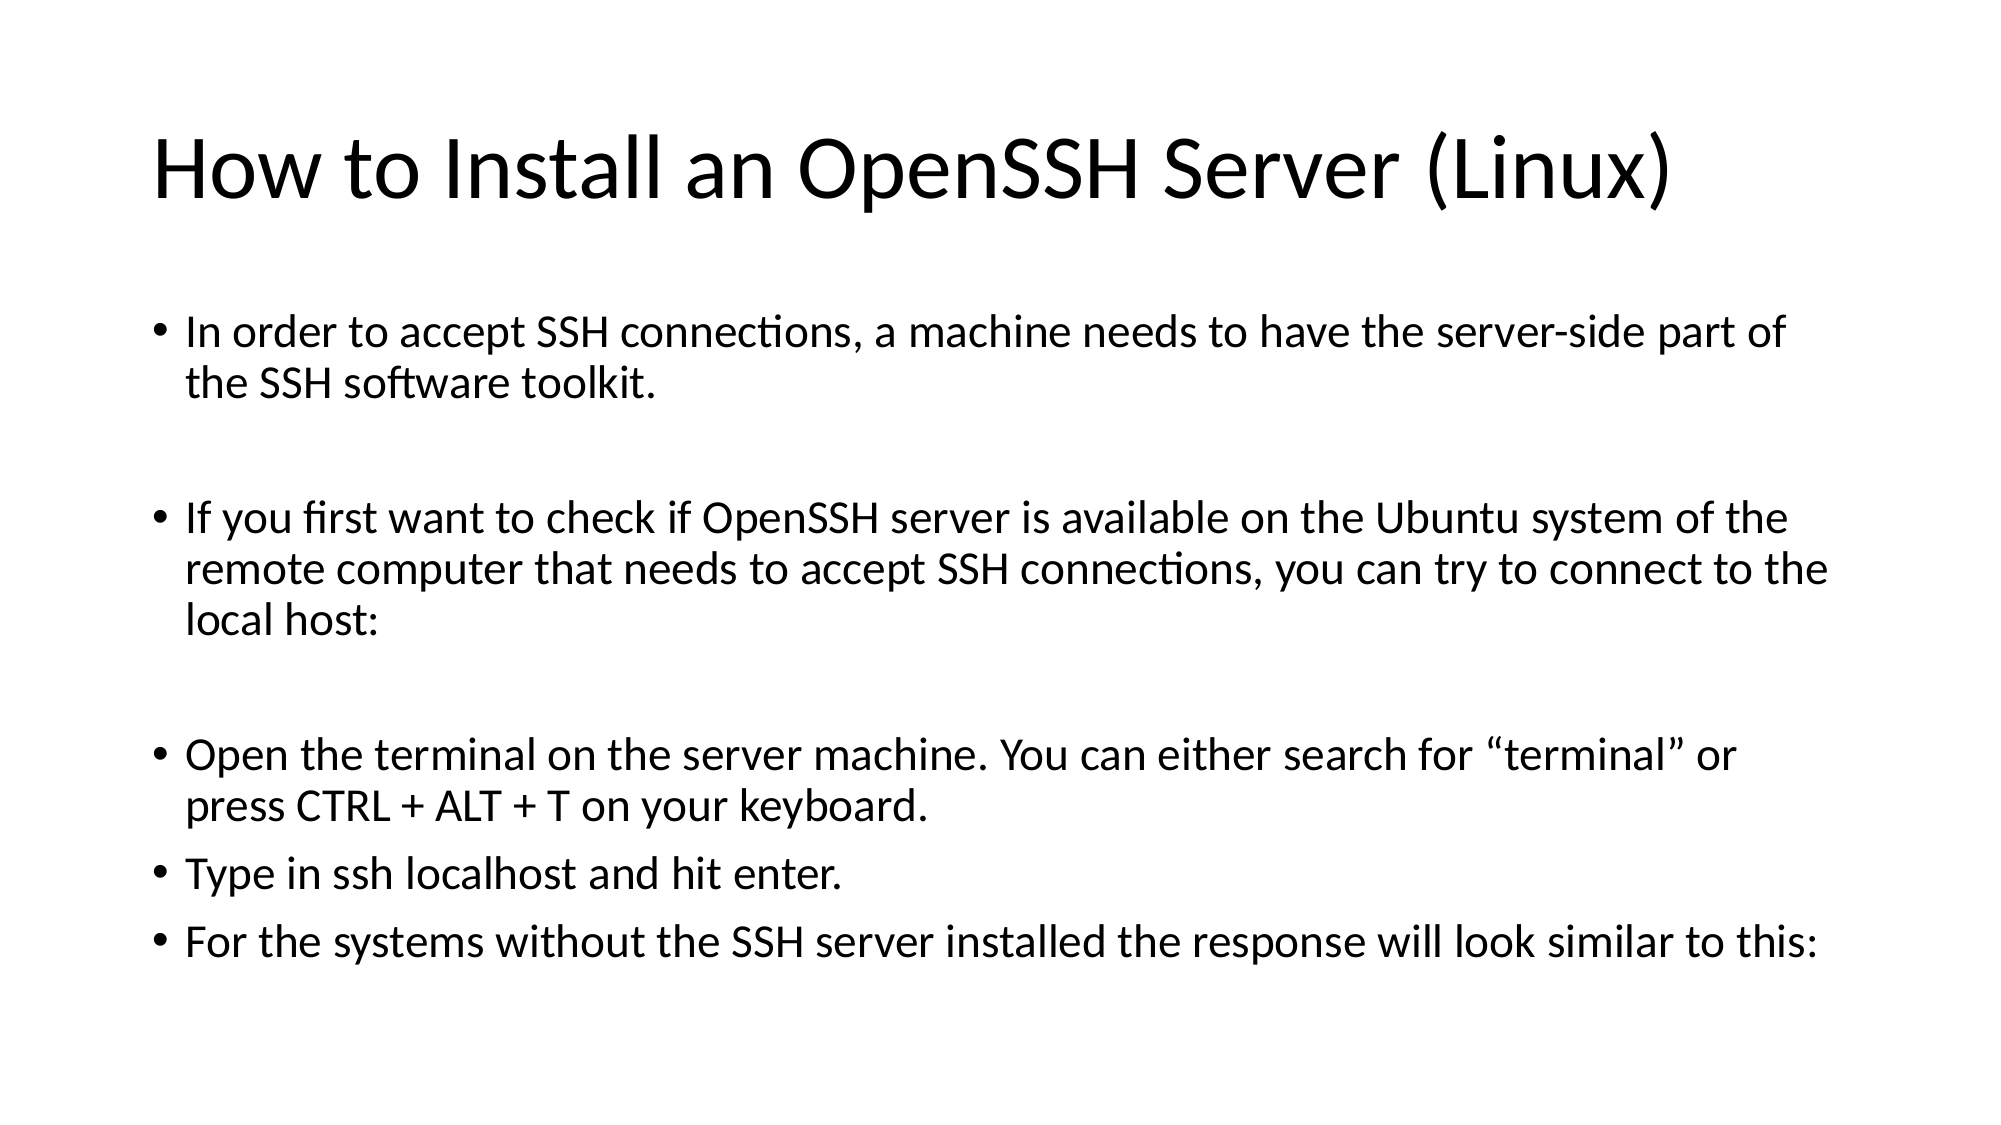

# How to Install an OpenSSH Server (Linux)
In order to accept SSH connections, a machine needs to have the server-side part of the SSH software toolkit.

If you first want to check if OpenSSH server is available on the Ubuntu system of the remote computer that needs to accept SSH connections, you can try to connect to the local host:

Open the terminal on the server machine. You can either search for “terminal” or press CTRL + ALT + T on your keyboard.
Type in ssh localhost and hit enter.
For the systems without the SSH server installed the response will look similar to this: